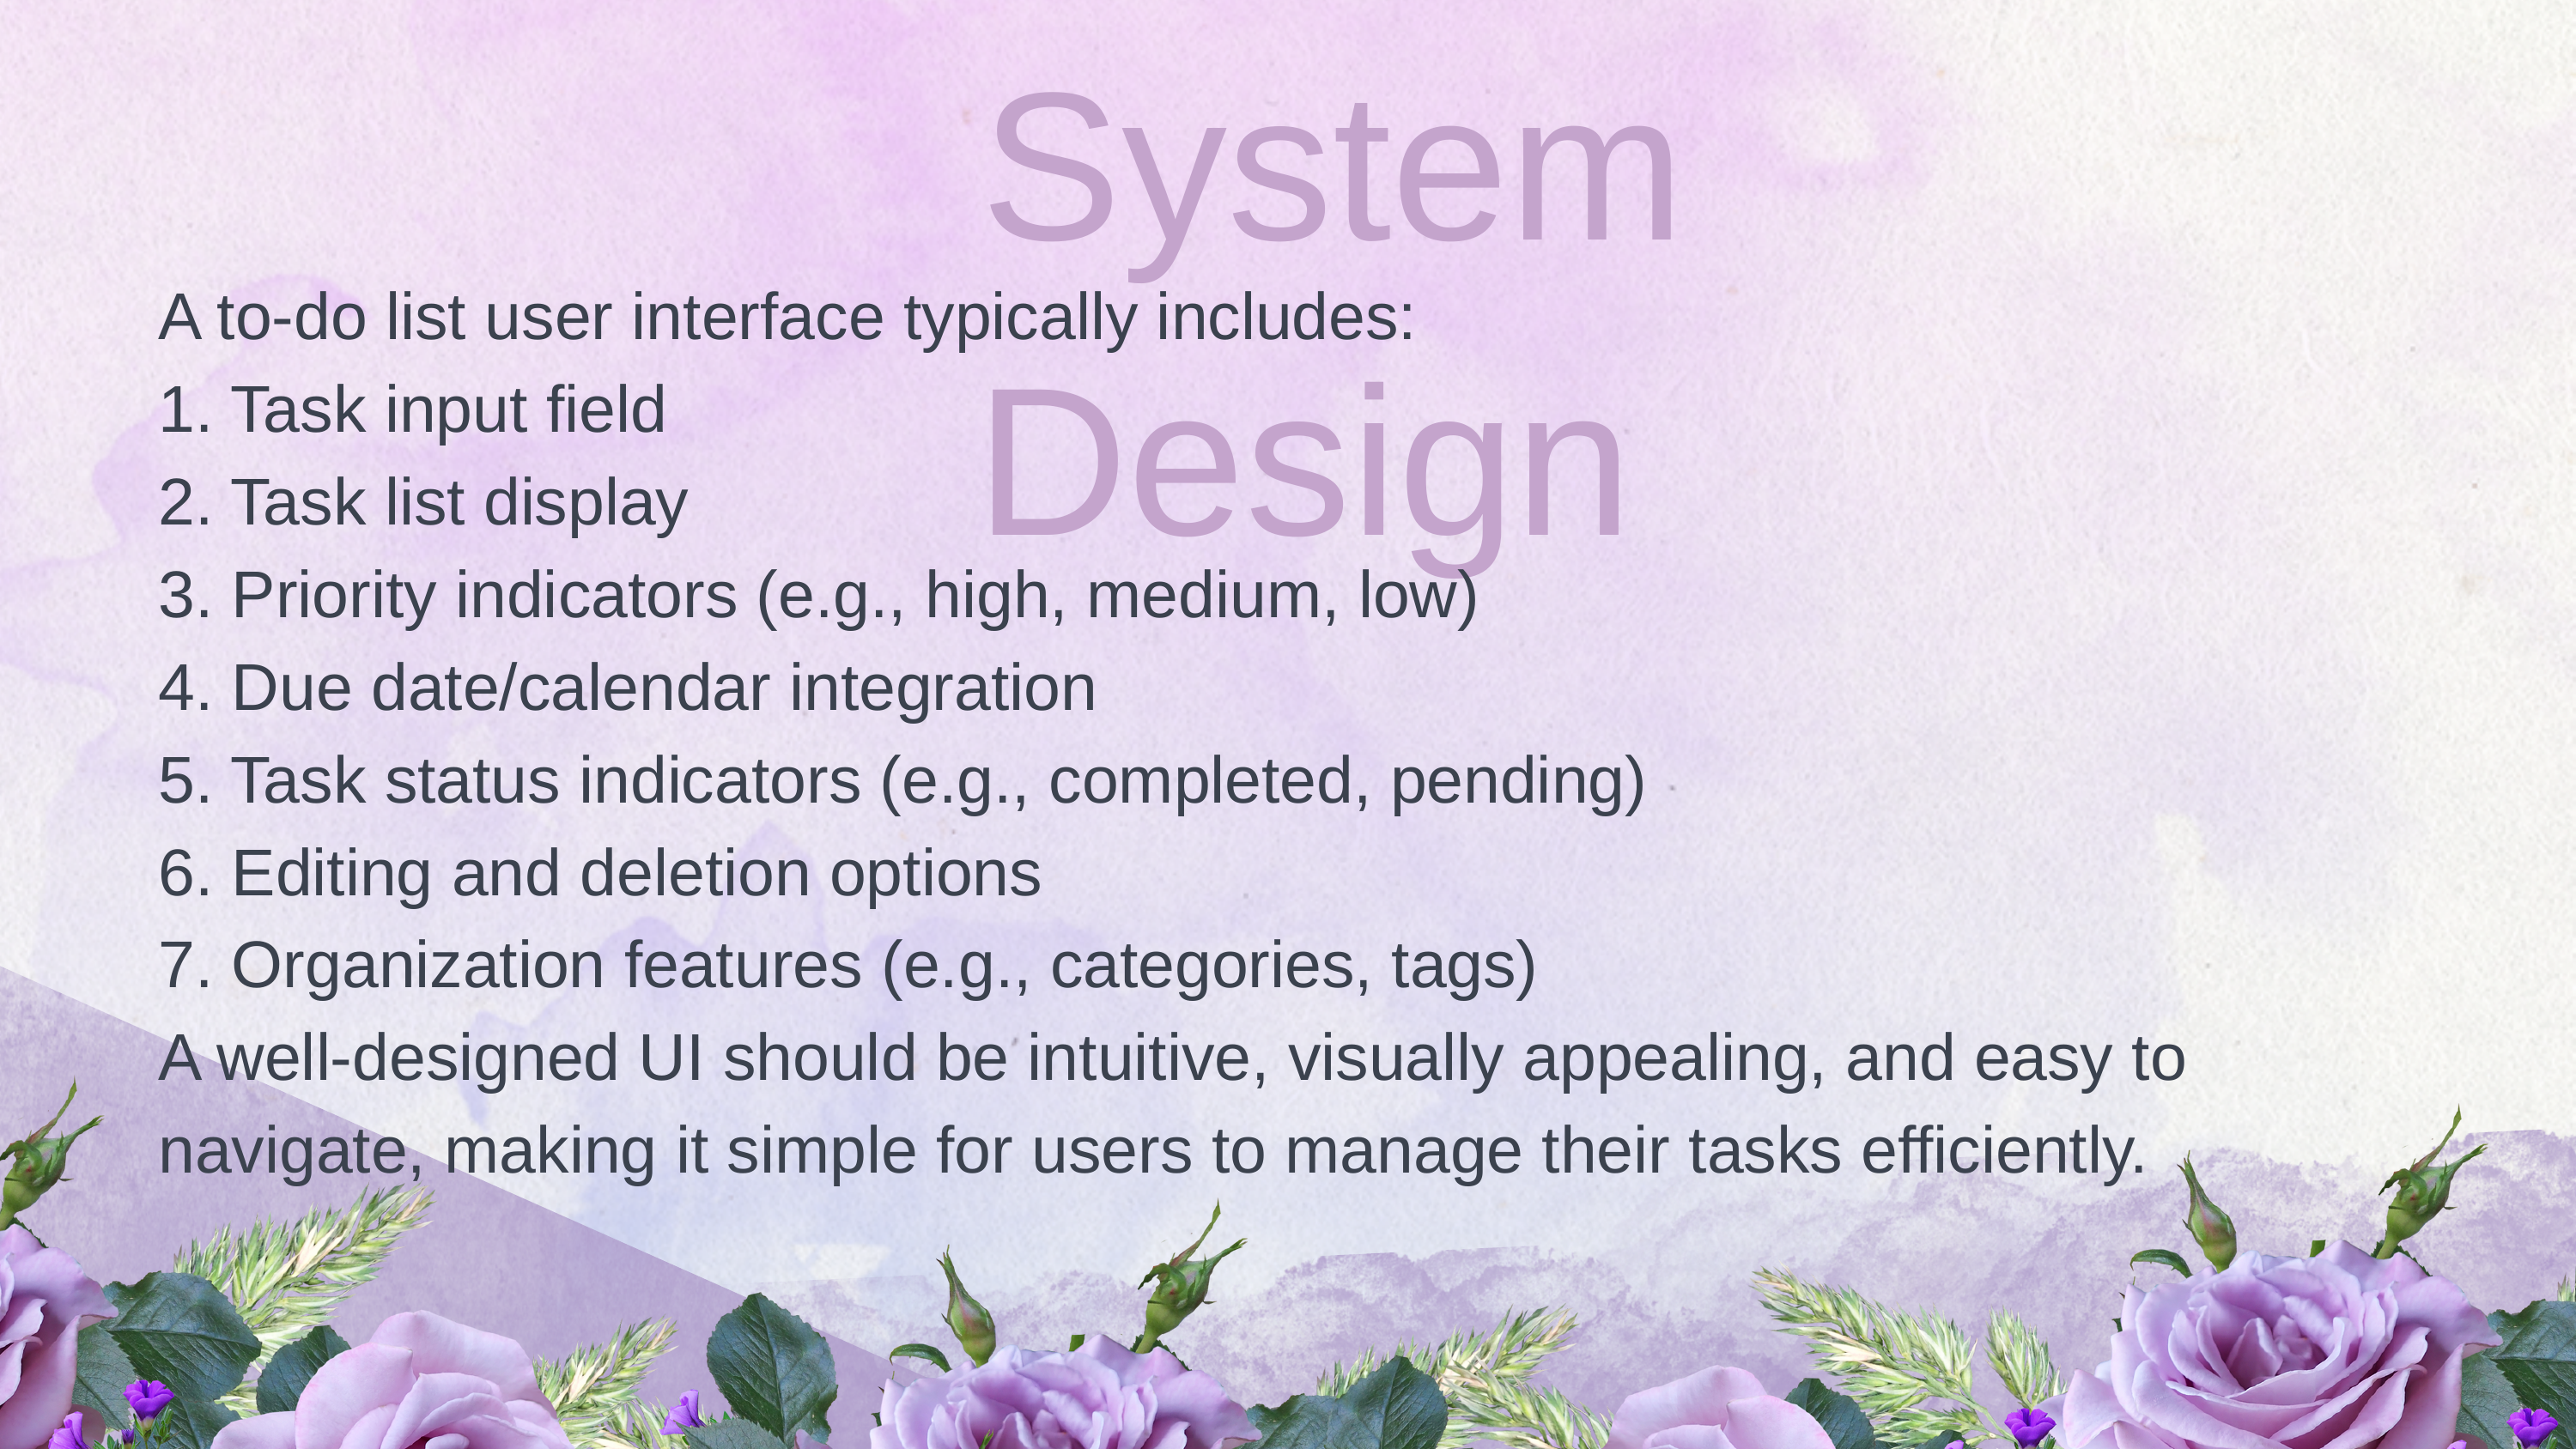

System Design
A to-do list user interface typically includes:
1. Task input field
2. Task list display
3. Priority indicators (e.g., high, medium, low)
4. Due date/calendar integration
5. Task status indicators (e.g., completed, pending)
6. Editing and deletion options
7. Organization features (e.g., categories, tags)
A well-designed UI should be intuitive, visually appealing, and easy to navigate, making it simple for users to manage their tasks efficiently.